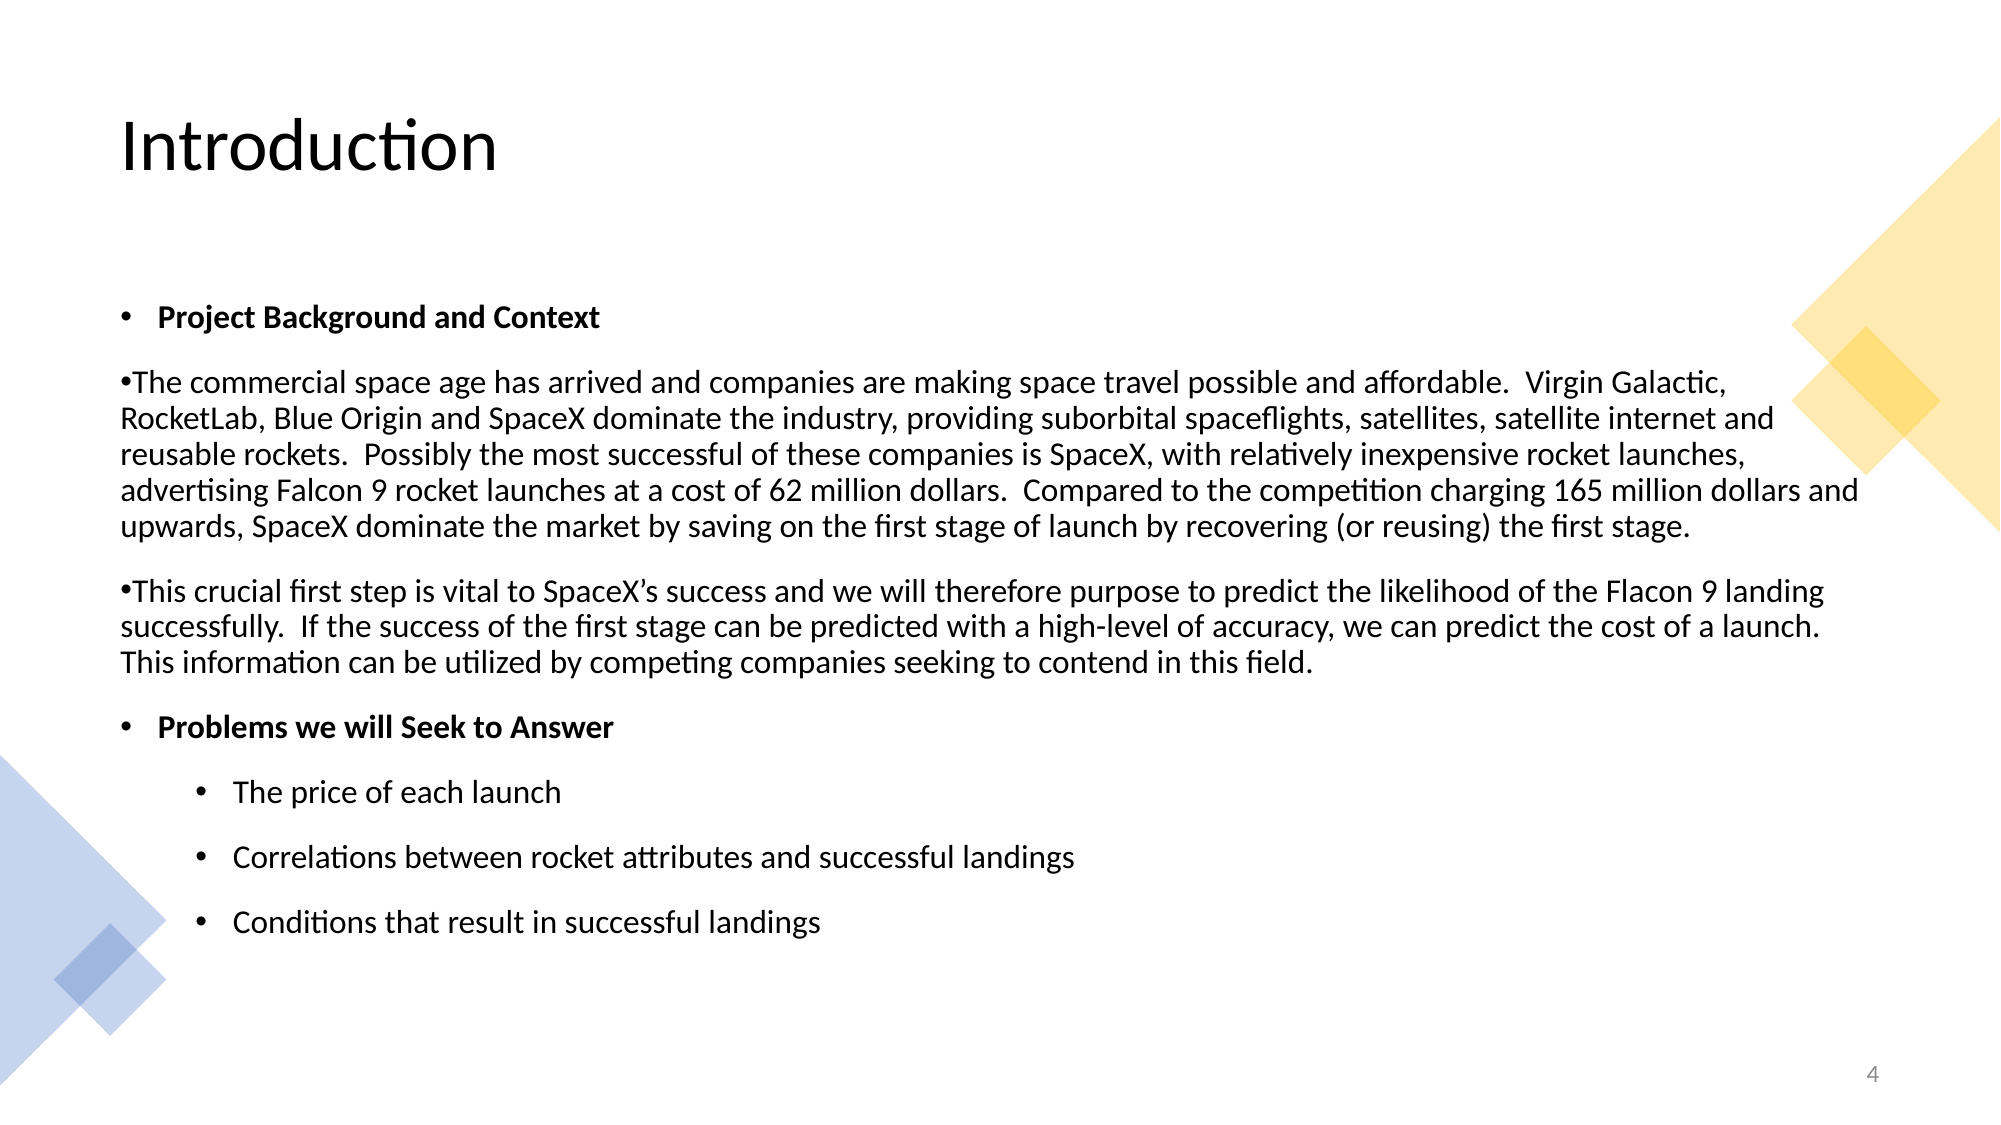

Introduction

Project Background and Context
The commercial space age has arrived and companies are making space travel possible and affordable.  Virgin Galactic, RocketLab, Blue Origin and SpaceX dominate the industry, providing suborbital spaceflights, satellites, satellite internet and reusable rockets.  Possibly the most successful of these companies is SpaceX, with relatively inexpensive rocket launches, advertising Falcon 9 rocket launches at a cost of 62 million dollars.  Compared to the competition charging 165 million dollars and upwards, SpaceX dominate the market by saving on the first stage of launch by recovering (or reusing) the first stage.
This crucial first step is vital to SpaceX’s success and we will therefore purpose to predict the likelihood of the Flacon 9 landing successfully.  If the success of the first stage can be predicted with a high-level of accuracy, we can predict the cost of a launch.  This information can be utilized by competing companies seeking to contend in this field.
Problems we will Seek to Answer
The price of each launch
Correlations between rocket attributes and successful landings
Conditions that result in successful landings

4